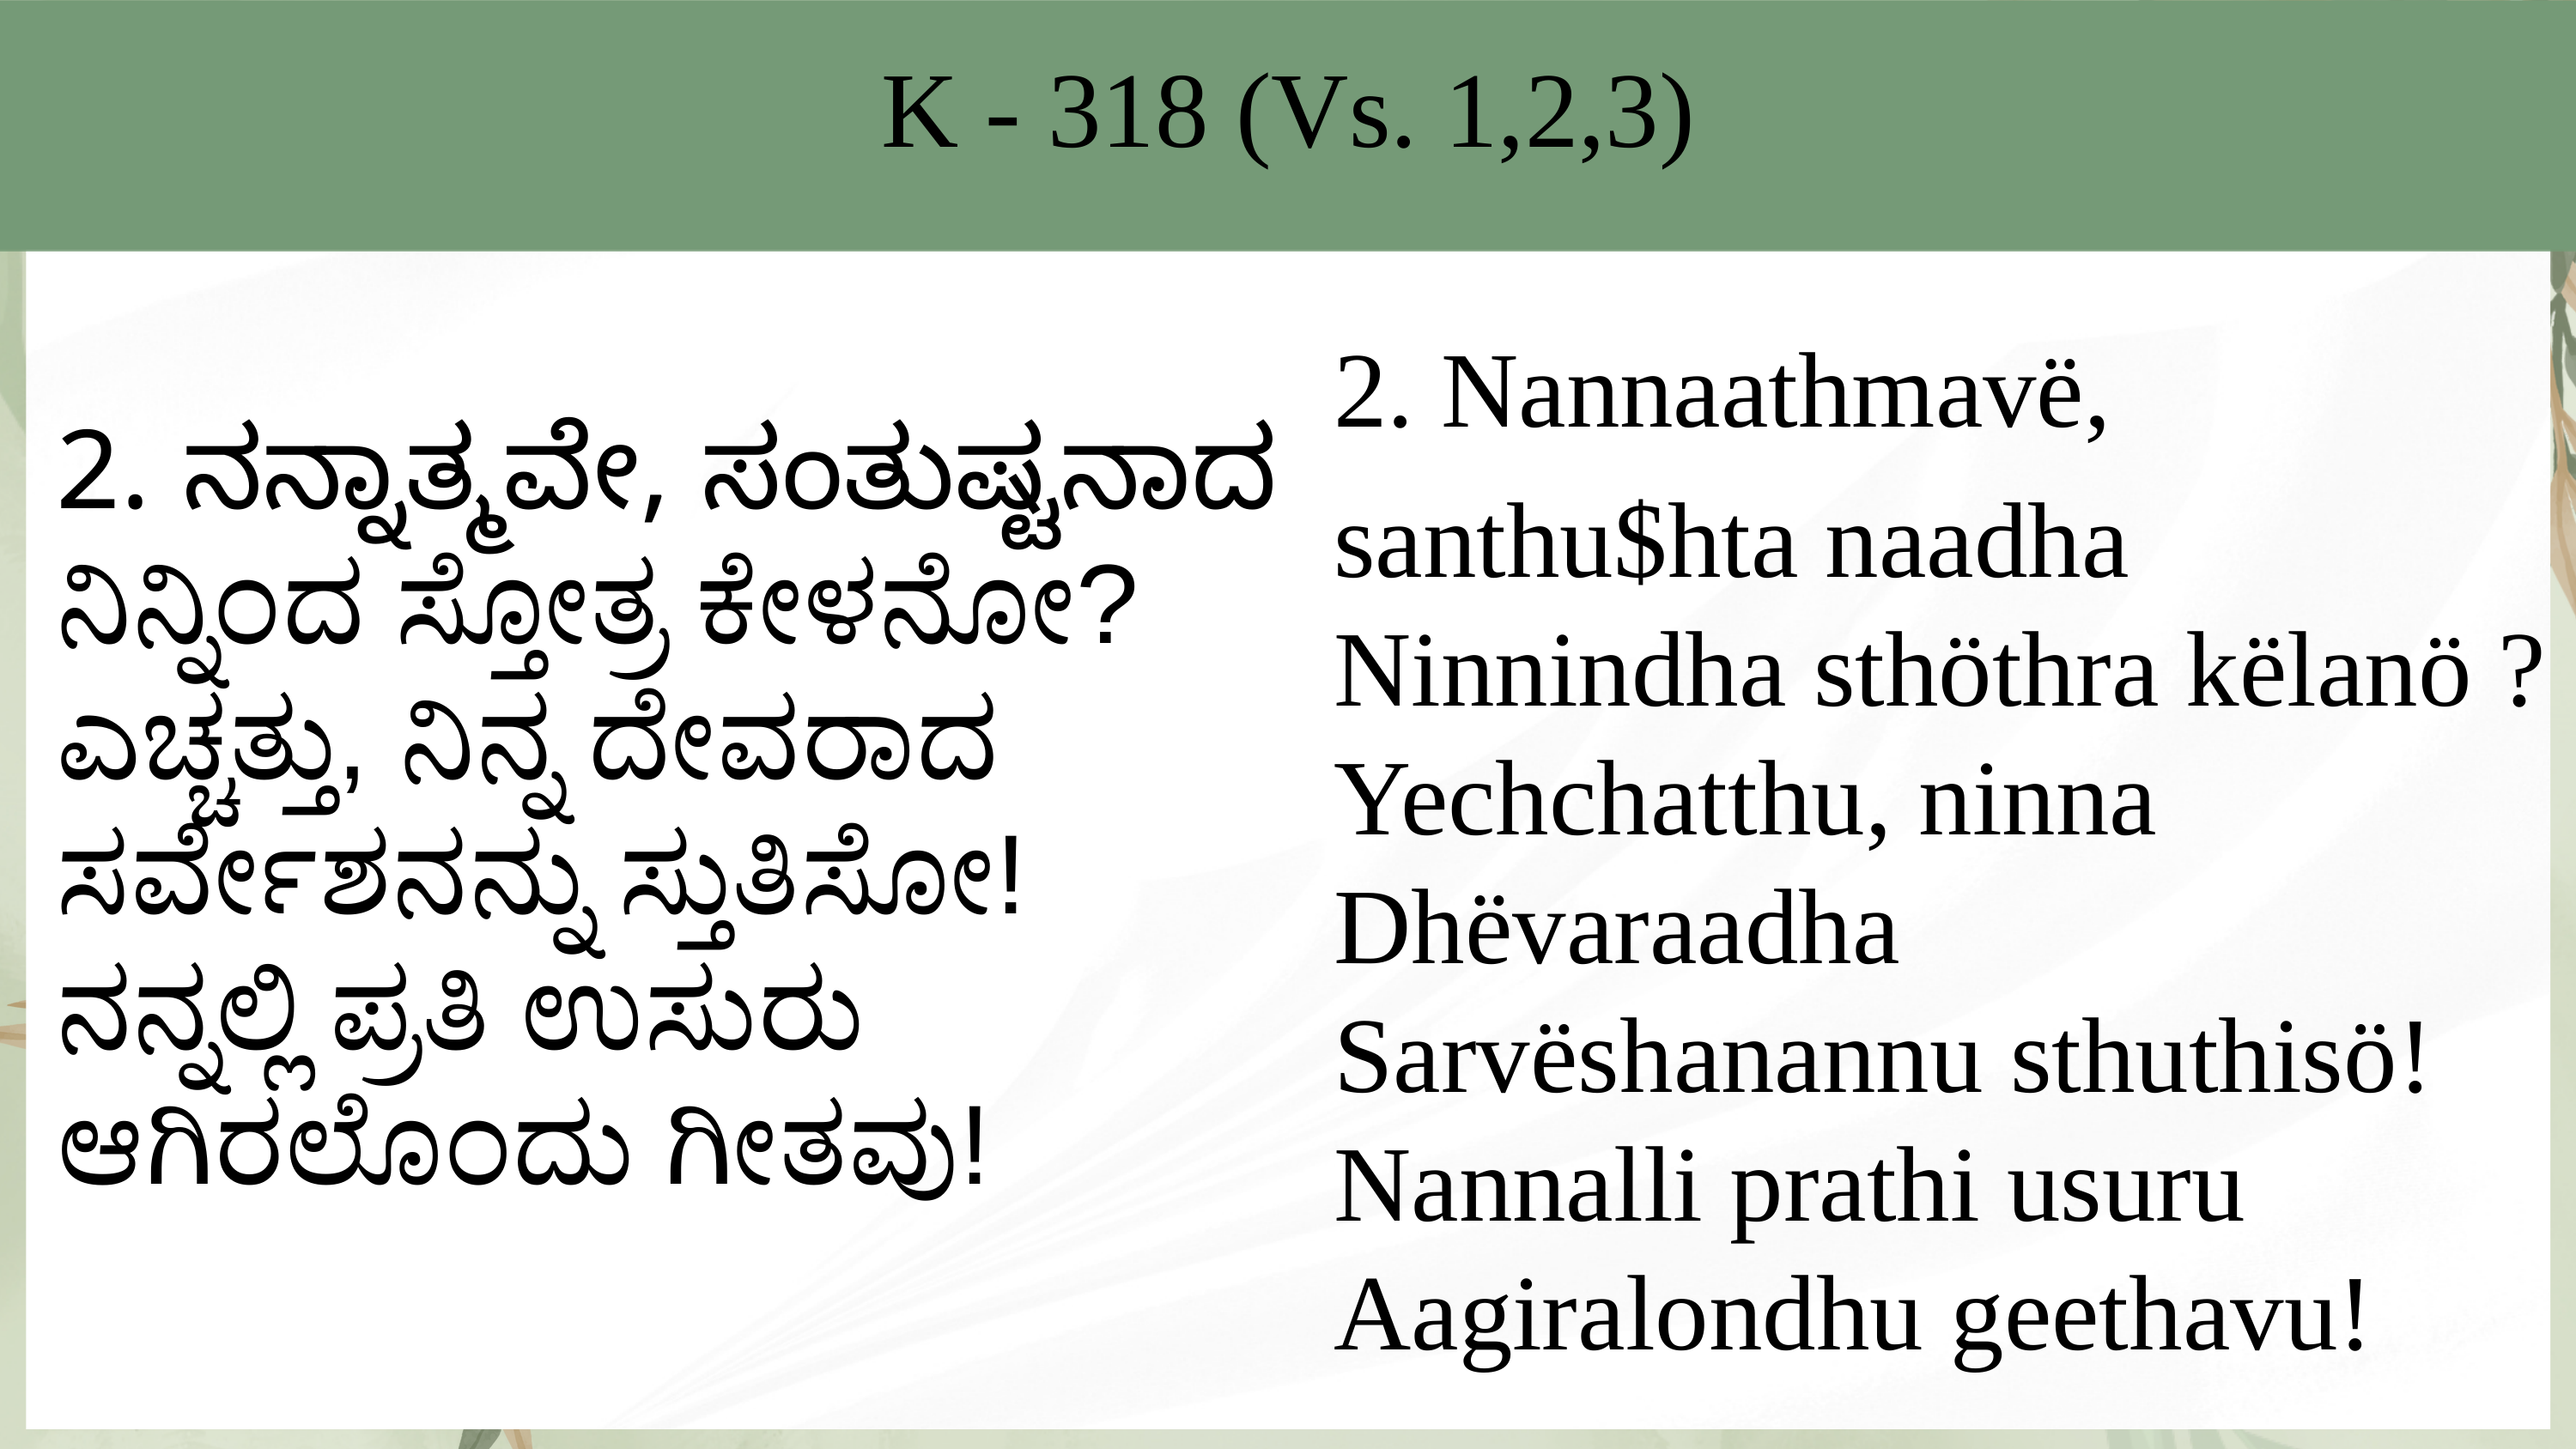

K - 318 (Vs. 1,2,3)
2. Nannaathmavë, santhu$hta naadha
Ninnindha sthöthra këlanö ?
Yechchatthu, ninna Dhëvaraadha
Sarvëshanannu sthuthisö!
Nannalli prathi usuru
Aagiralondhu geethavu!
2. ನನ್ನಾತ್ಮವೇ, ಸಂತುಷ್ಟನಾದ
ನಿನ್ನಿಂದ ಸ್ತೋತ್ರ ಕೇಳನೋ?
ಎಚ್ಚತ್ತು, ನಿನ್ನ ದೇವರಾದ
ಸರ್ವೇಶನನ್ನು ಸ್ತುತಿಸೋ!
ನನ್ನಲ್ಲಿ ಪ್ರತಿ ಉಸುರು
ಆಗಿರಲೊಂದು ಗೀತವು!